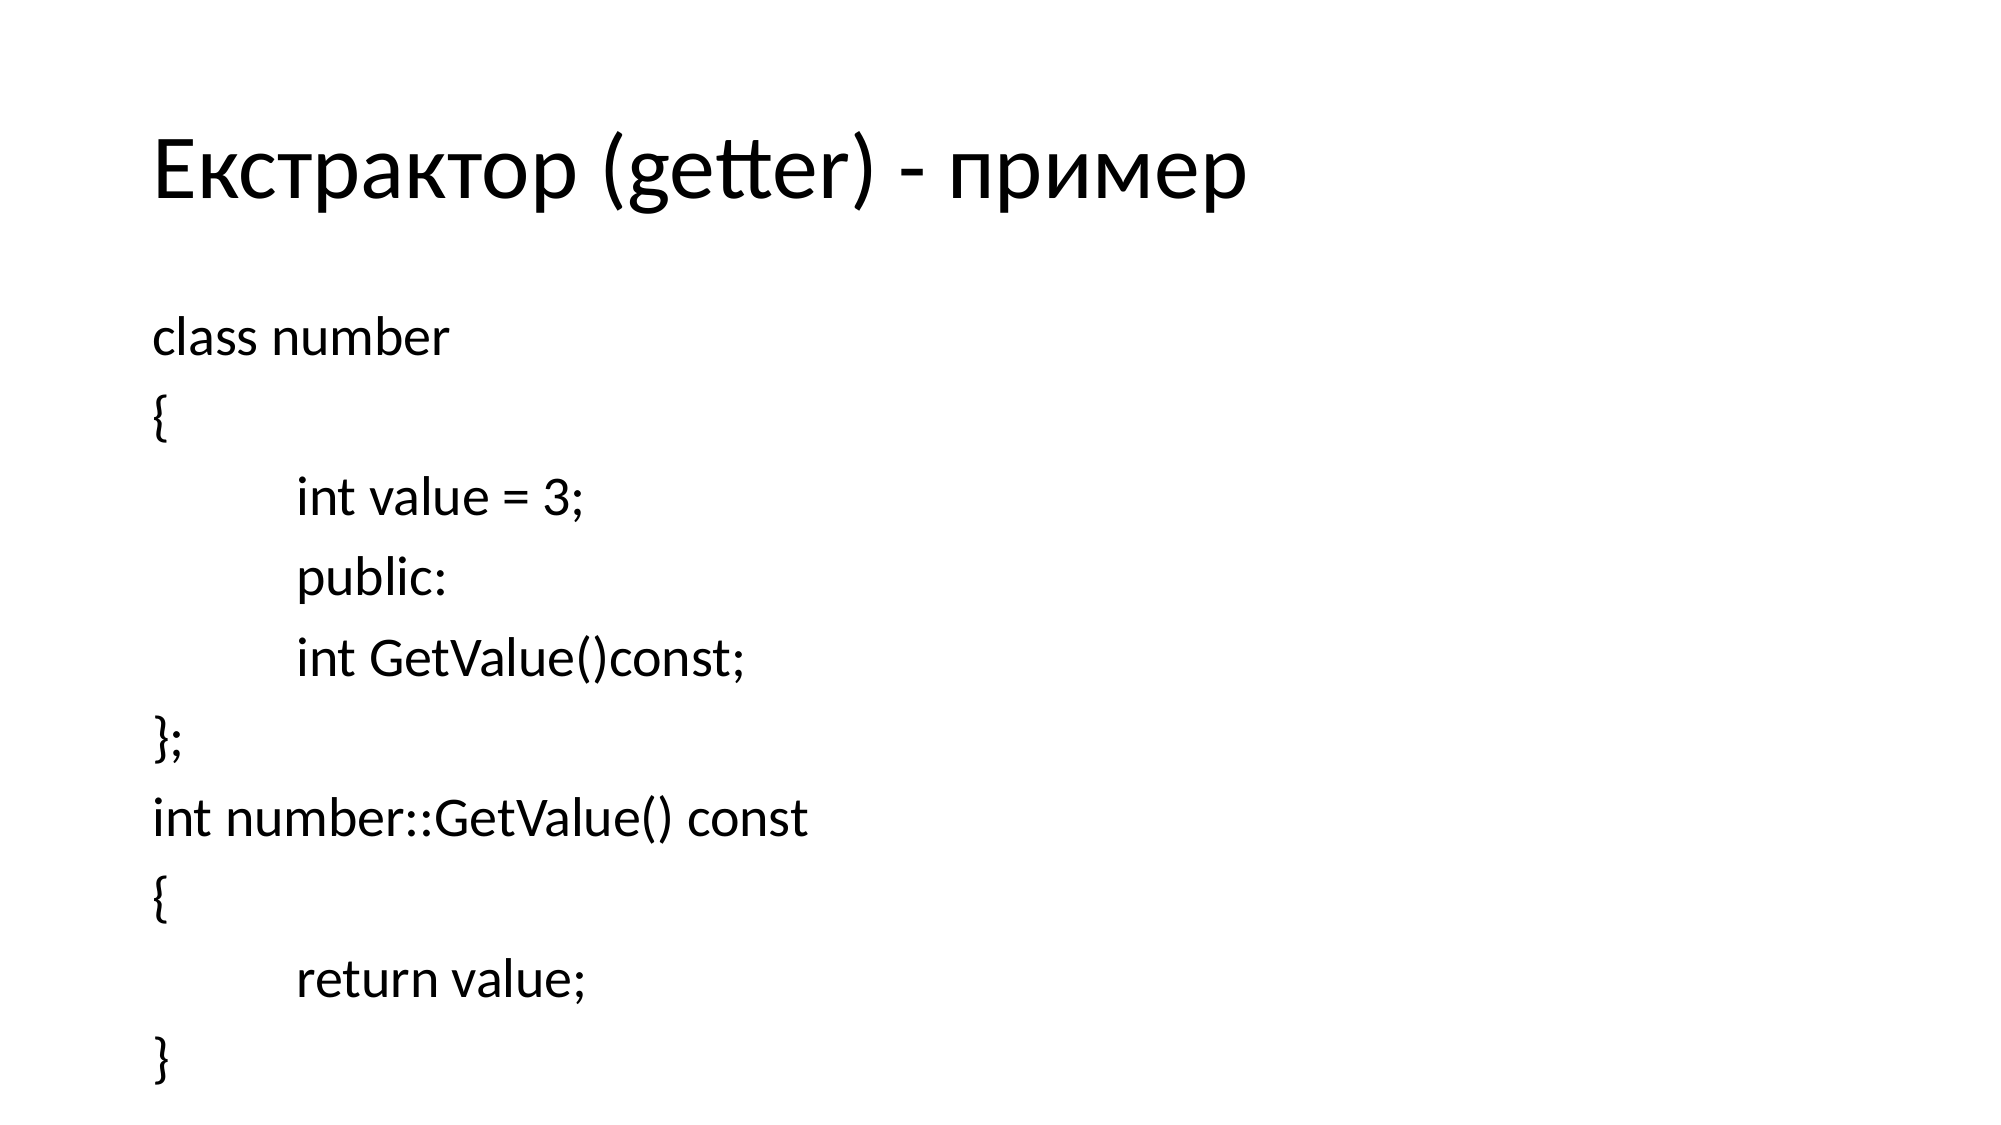

# Екстрактор (getter) - пример
class number
{
	int value = 3;
	public:
	int GetValue()const;
};
int number::GetValue() const
{
	return value;
}